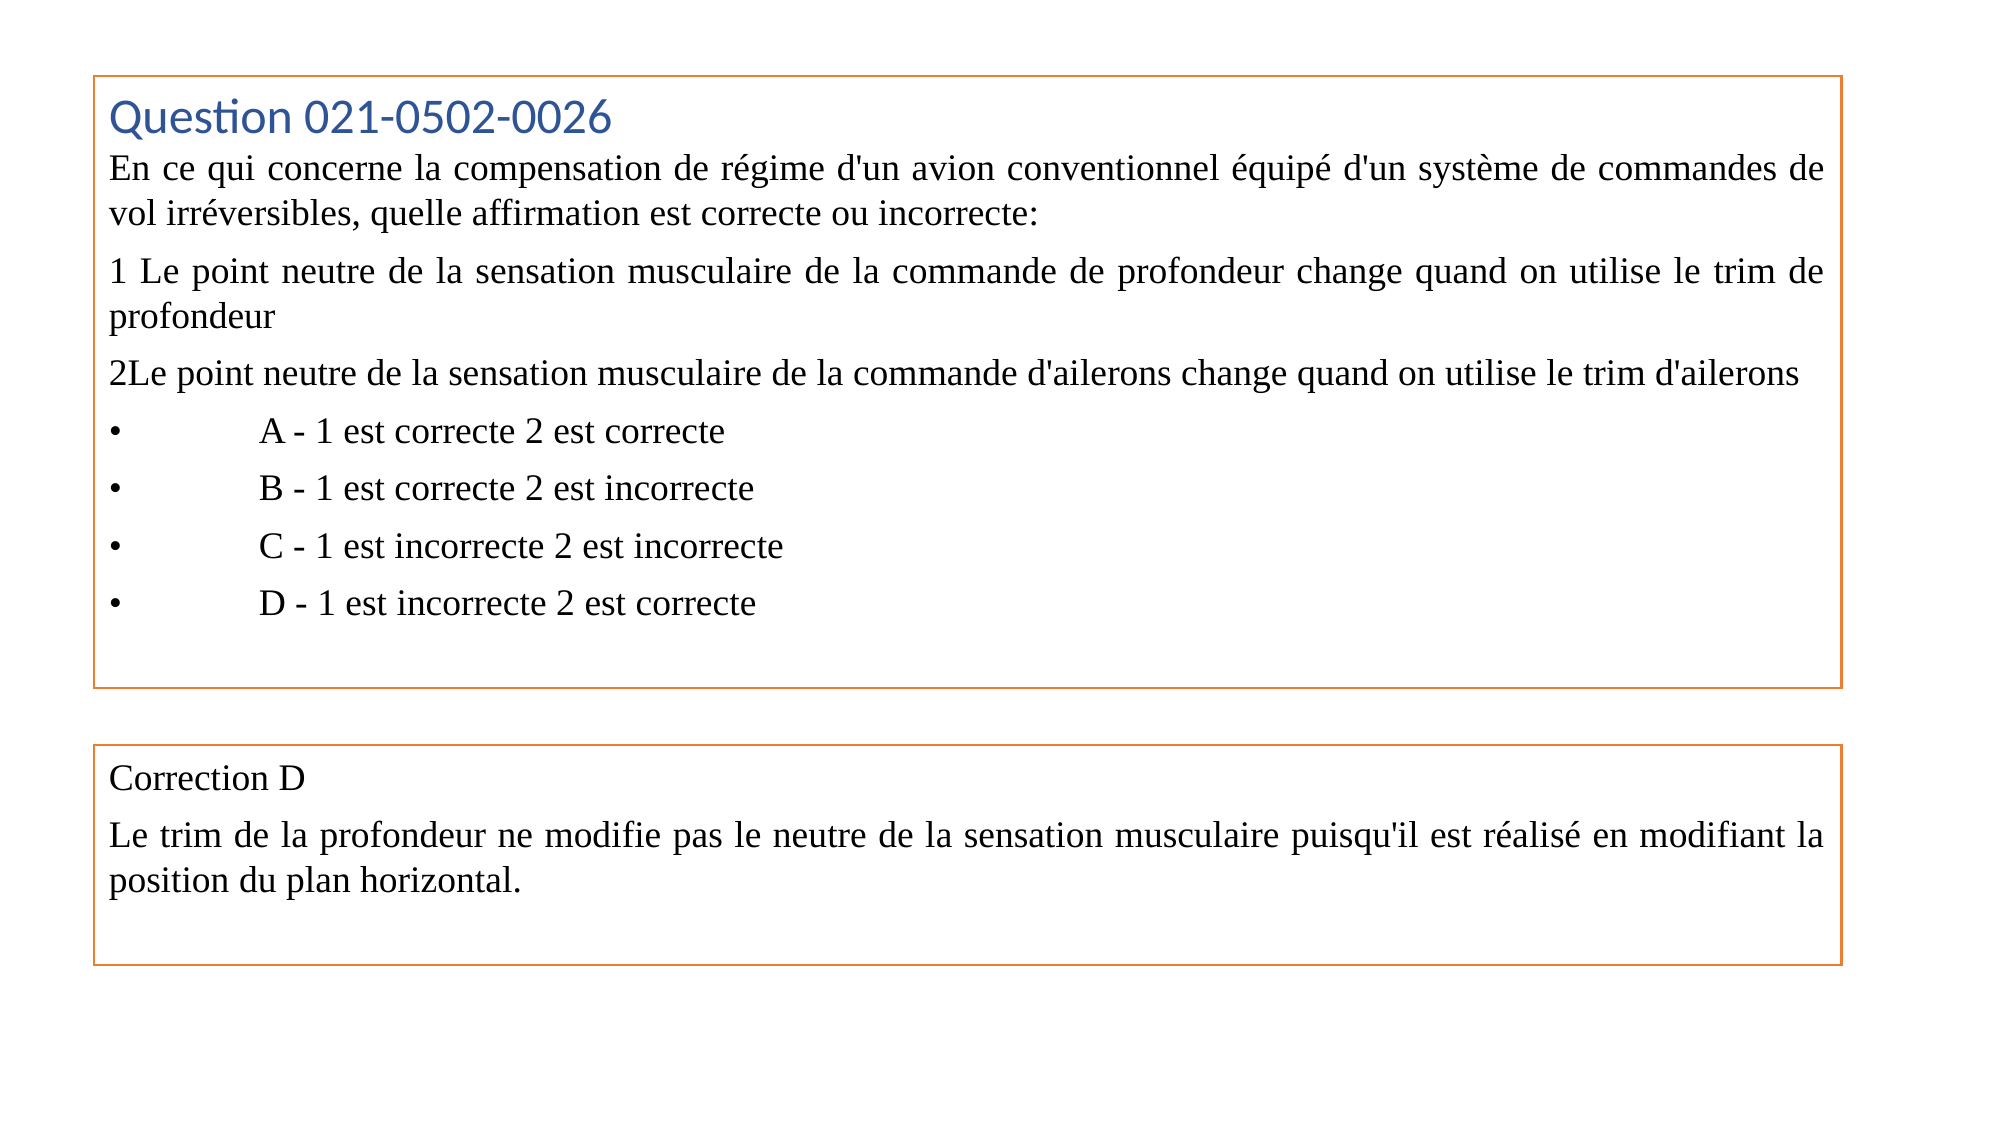

Question 021-0502-0026
En ce qui concerne la compensation de régime d'un avion conventionnel équipé d'un système de commandes de vol irréversibles, quelle affirmation est correcte ou incorrecte:
1 Le point neutre de la sensation musculaire de la commande de profondeur change quand on utilise le trim de profondeur
2Le point neutre de la sensation musculaire de la commande d'ailerons change quand on utilise le trim d'ailerons
•	A - 1 est correcte 2 est correcte
•	B - 1 est correcte 2 est incorrecte
•	C - 1 est incorrecte 2 est incorrecte
•	D - 1 est incorrecte 2 est correcte

Correction D
Le trim de la profondeur ne modifie pas le neutre de la sensation musculaire puisqu'il est réalisé en modifiant la position du plan horizontal.